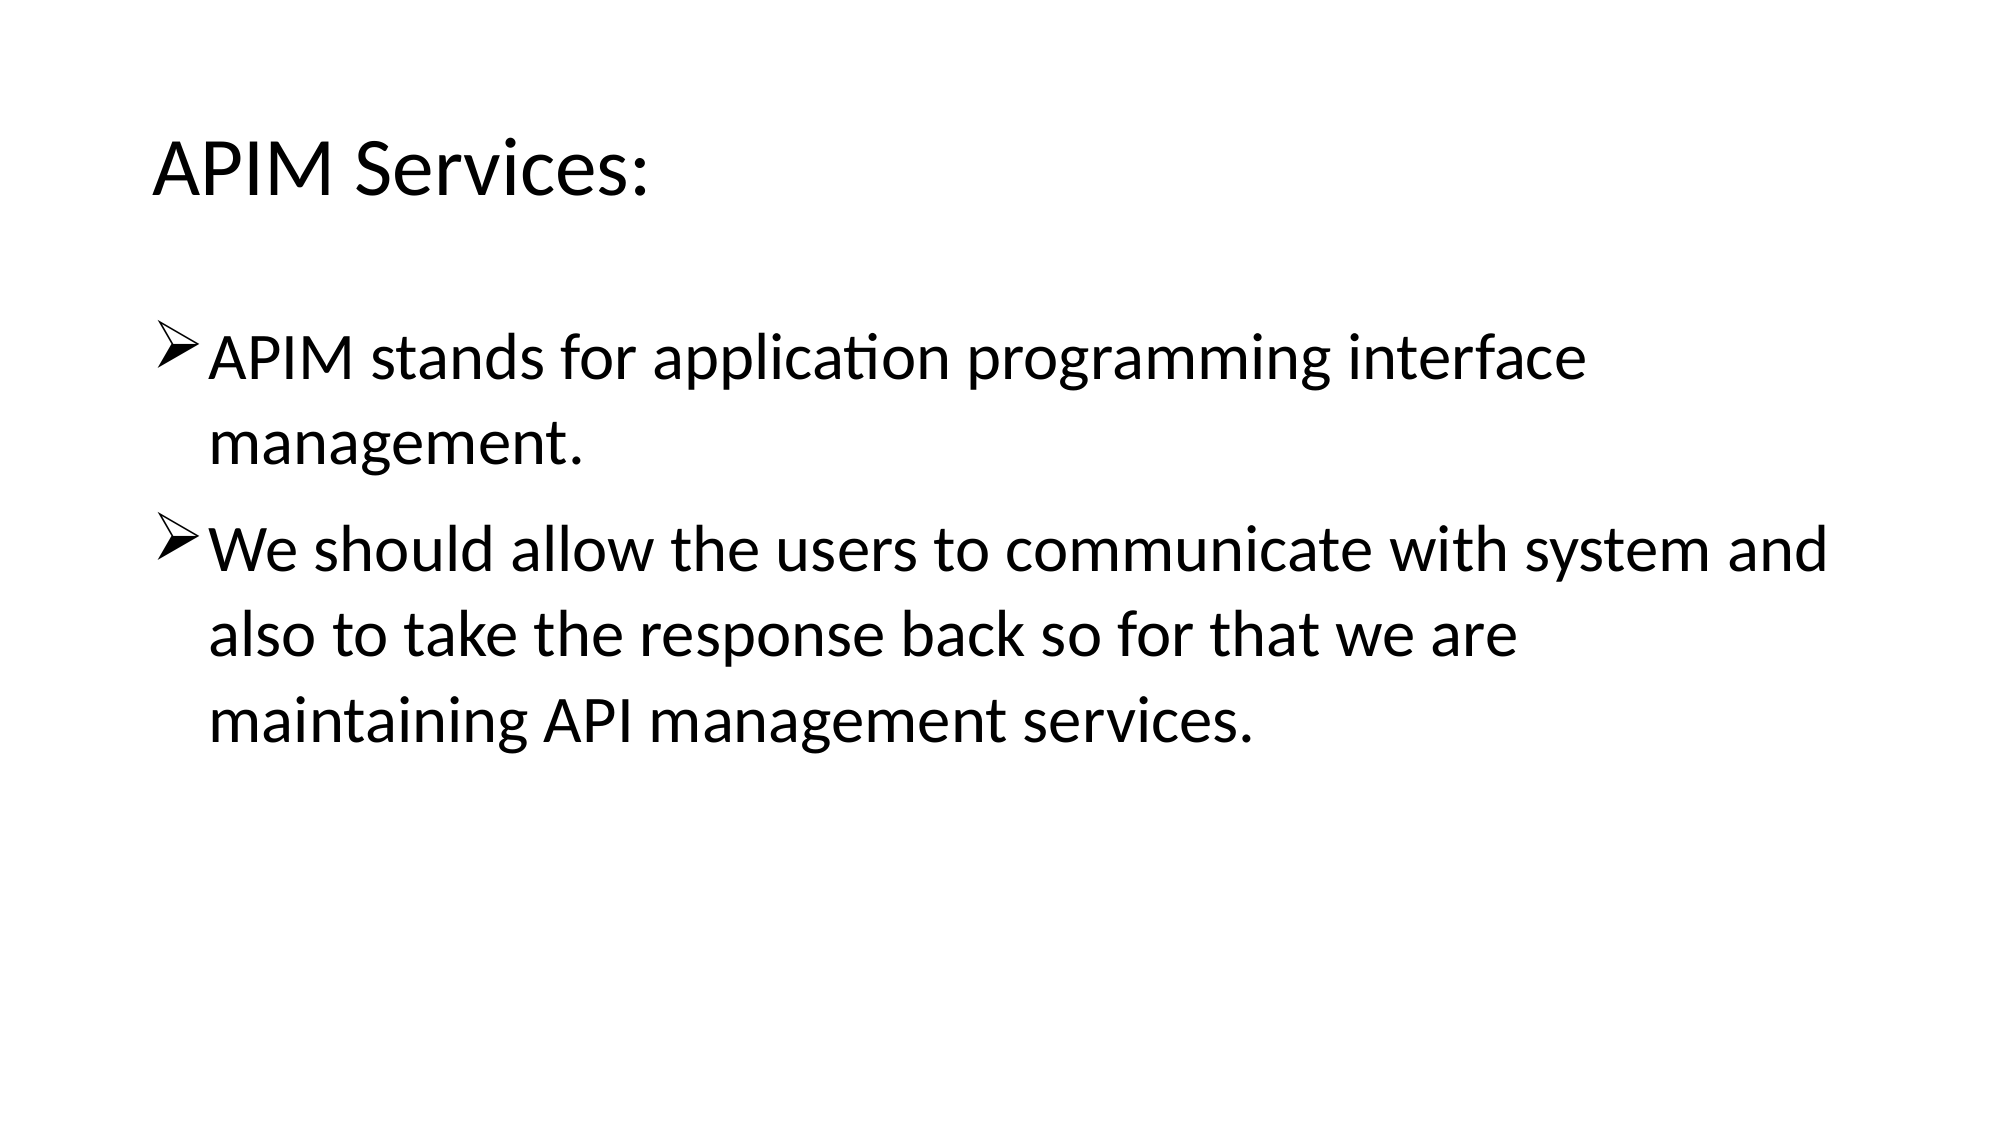

# APIM Services:
APIM stands for application programming interface management.
We should allow the users to communicate with system and also to take the response back so for that we are maintaining API management services.